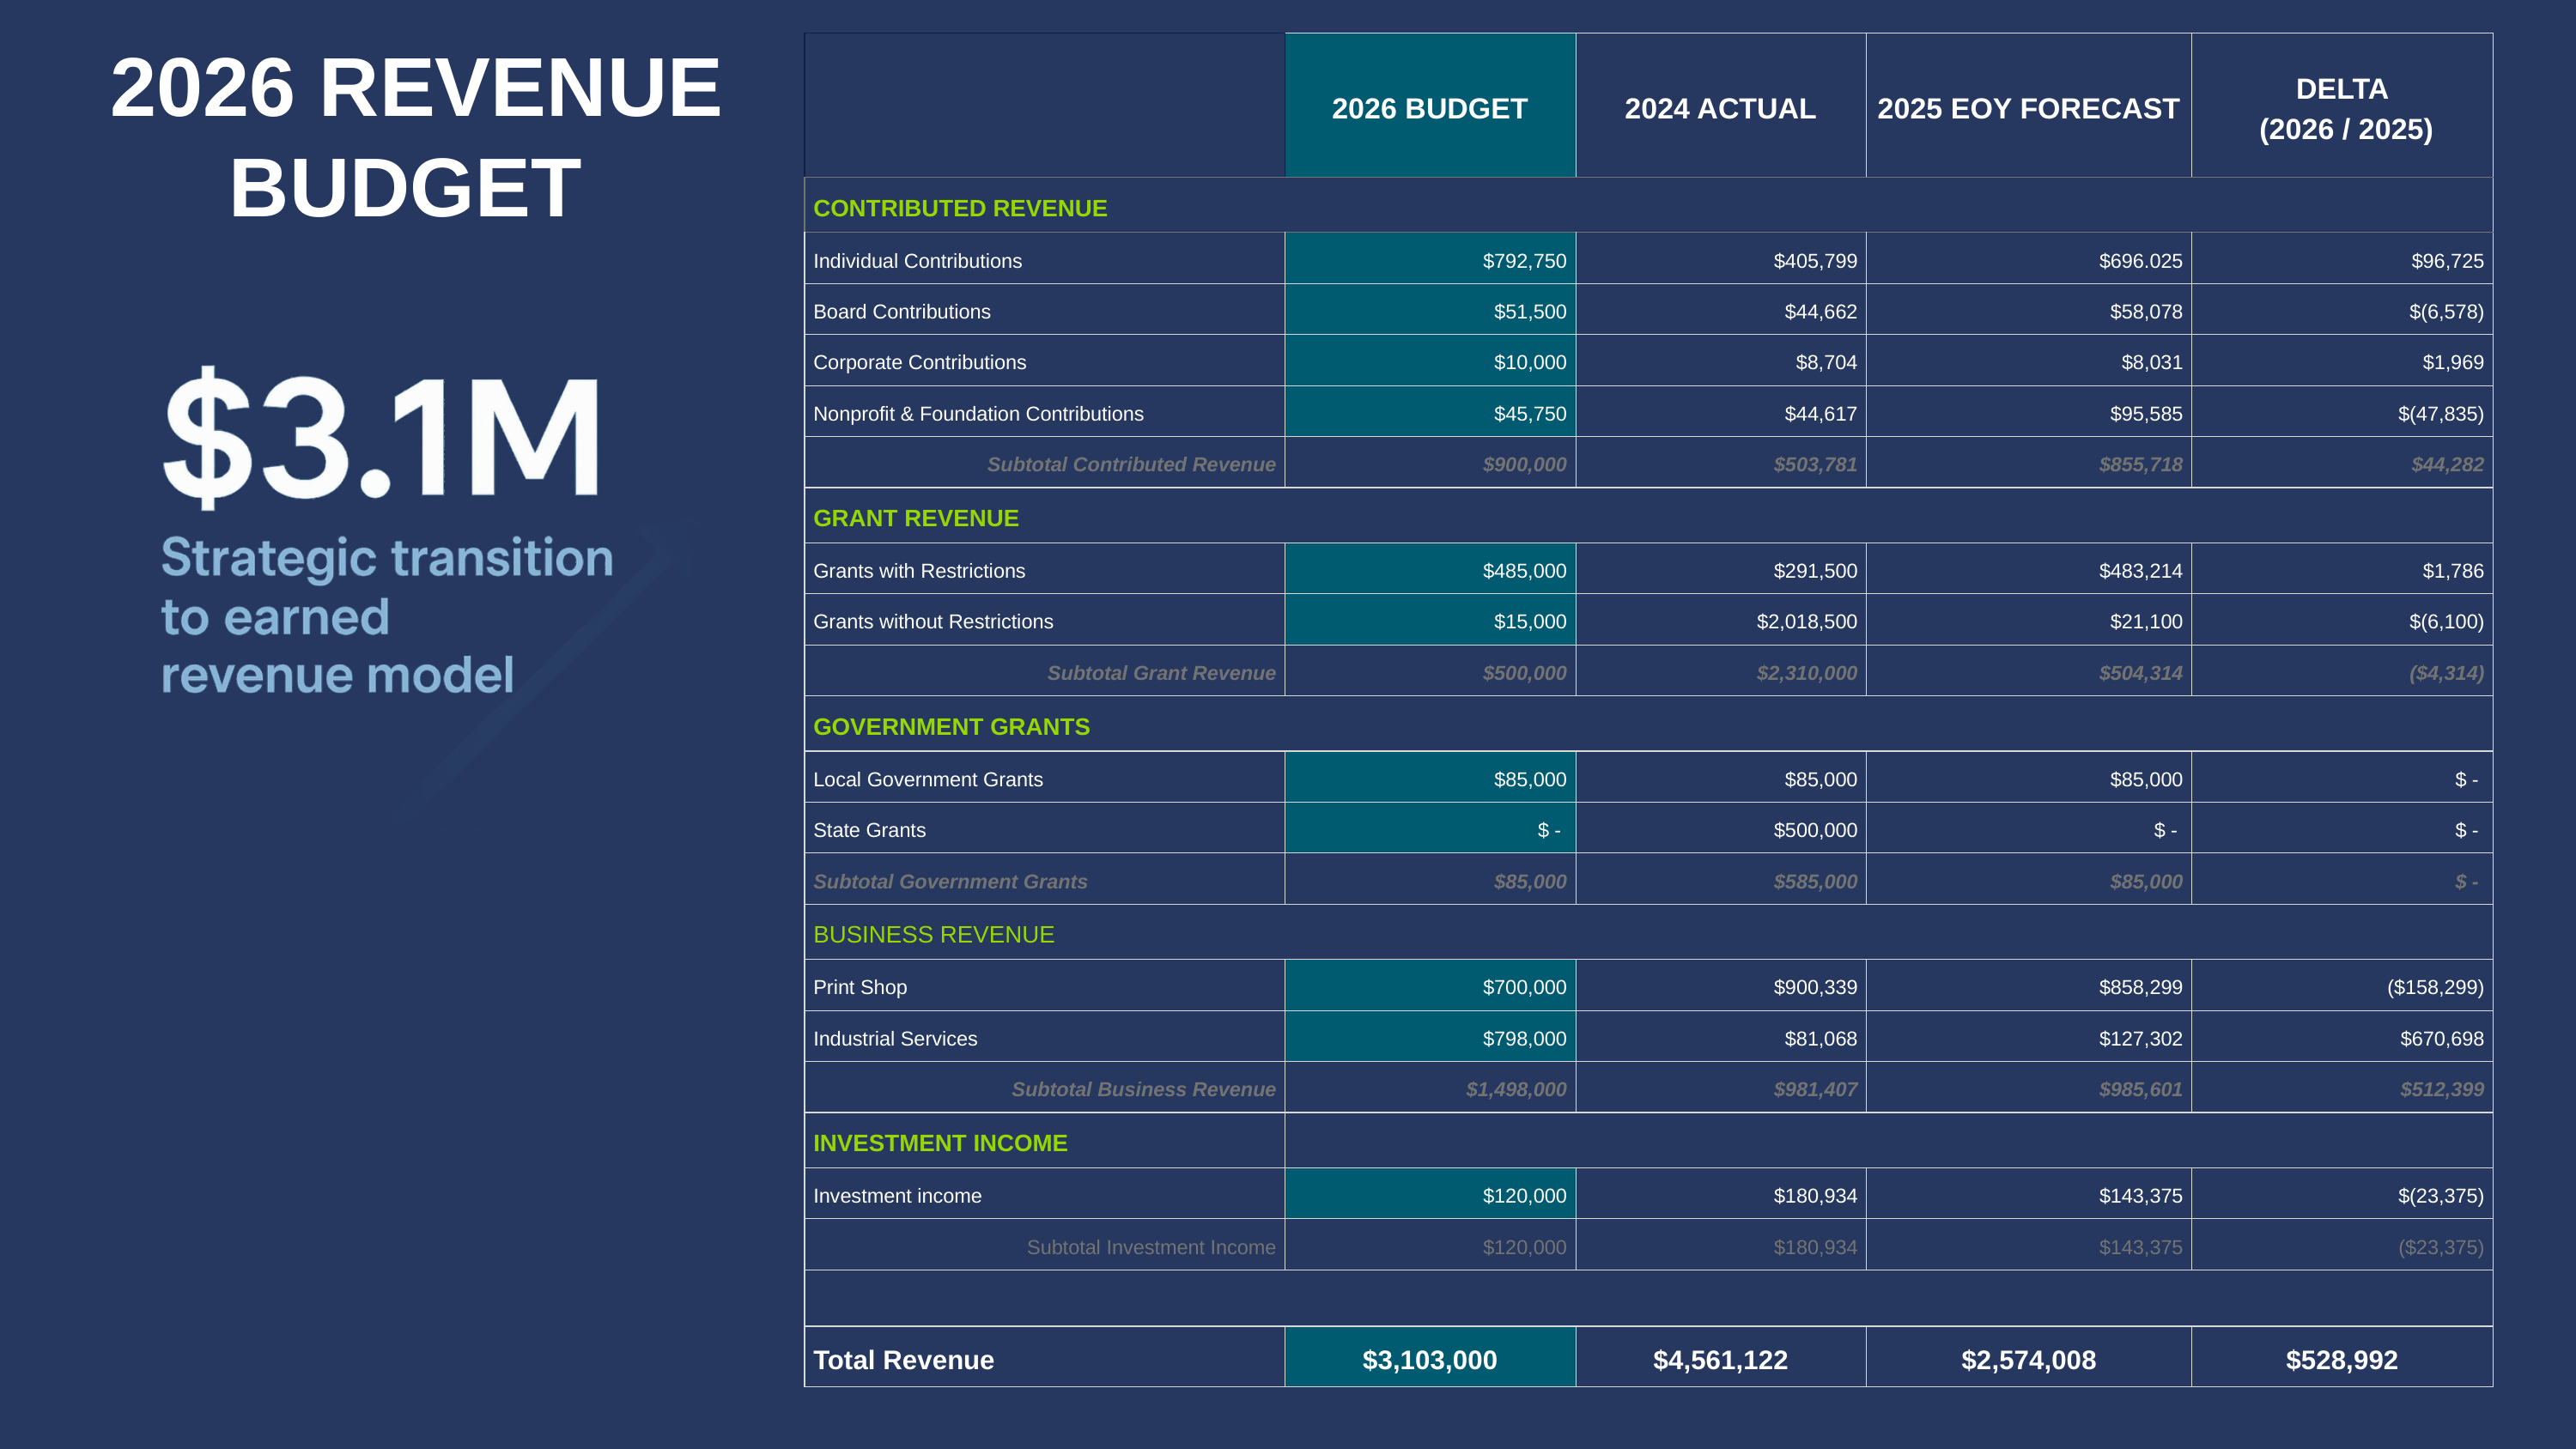

2026 REVENUE BUDGET
|  | 2026 BUDGET | 2024 ACTUAL | 2025 EOY FORECAST | DELTA (2026 / 2025) |
| --- | --- | --- | --- | --- |
| CONTRIBUTED REVENUE | CONTRIBUTED REVENUE | CONTRIBUTED REVENUE | CONTRIBUTED REVENUE | CONTRIBUTED REVENUE |
| Individual Contributions | $792,750 | $405,799 | $696.025 | $96,725 |
| Board Contributions | $51,500 | $44,662 | $58,078 | $(6,578) |
| Corporate Contributions | $10,000 | $8,704 | $8,031 | $1,969 |
| Nonprofit & Foundation Contributions | $45,750 | $44,617 | $95,585 | $(47,835) |
| Subtotal Contributed Revenue | $900,000 | $503,781 | $855,718 | $44,282 |
| GRANT REVENUE | GRANT REVENUE | GRANT REVENUE | GRANT REVENUE | GRANT REVENUE |
| Grants with Restrictions | $485,000 | $291,500 | $483,214 | $1,786 |
| Grants without Restrictions | $15,000 | $2,018,500 | $21,100 | $(6,100) |
| Subtotal Grant Revenue | $500,000 | $2,310,000 | $504,314 | ($4,314) |
| GOVERNMENT GRANTS | GOVERNMENT GRANTS | GOVERNMENT GRANTS | GOVERNMENT GRANTS | GOVERNMENT GRANTS |
| Local Government Grants | $85,000 | $85,000 | $85,000 | $ - |
| State Grants | $ - | $500,000 | $ - | $ - |
| Subtotal Government Grants | $85,000 | $585,000 | $85,000 | $ - |
| BUSINESS REVENUE | BUSINESS REVENUE | BUSINESS REVENUE | BUSINESS REVENUE | BUSINESS REVENUE |
| Print Shop | $700,000 | $900,339 | $858,299 | ($158,299) |
| Industrial Services | $798,000 | $81,068 | $127,302 | $670,698 |
| Subtotal Business Revenue | $1,498,000 | $981,407 | $985,601 | $512,399 |
| INVESTMENT INCOME |  |  |  |  |
| Investment income | $120,000 | $180,934 | $143,375 | $(23,375) |
| Subtotal Investment Income | $120,000 | $180,934 | $143,375 | ($23,375) |
|  |  |  |  |  |
| Total Revenue | $3,103,000 | $4,561,122 | $2,574,008 | $528,992 |